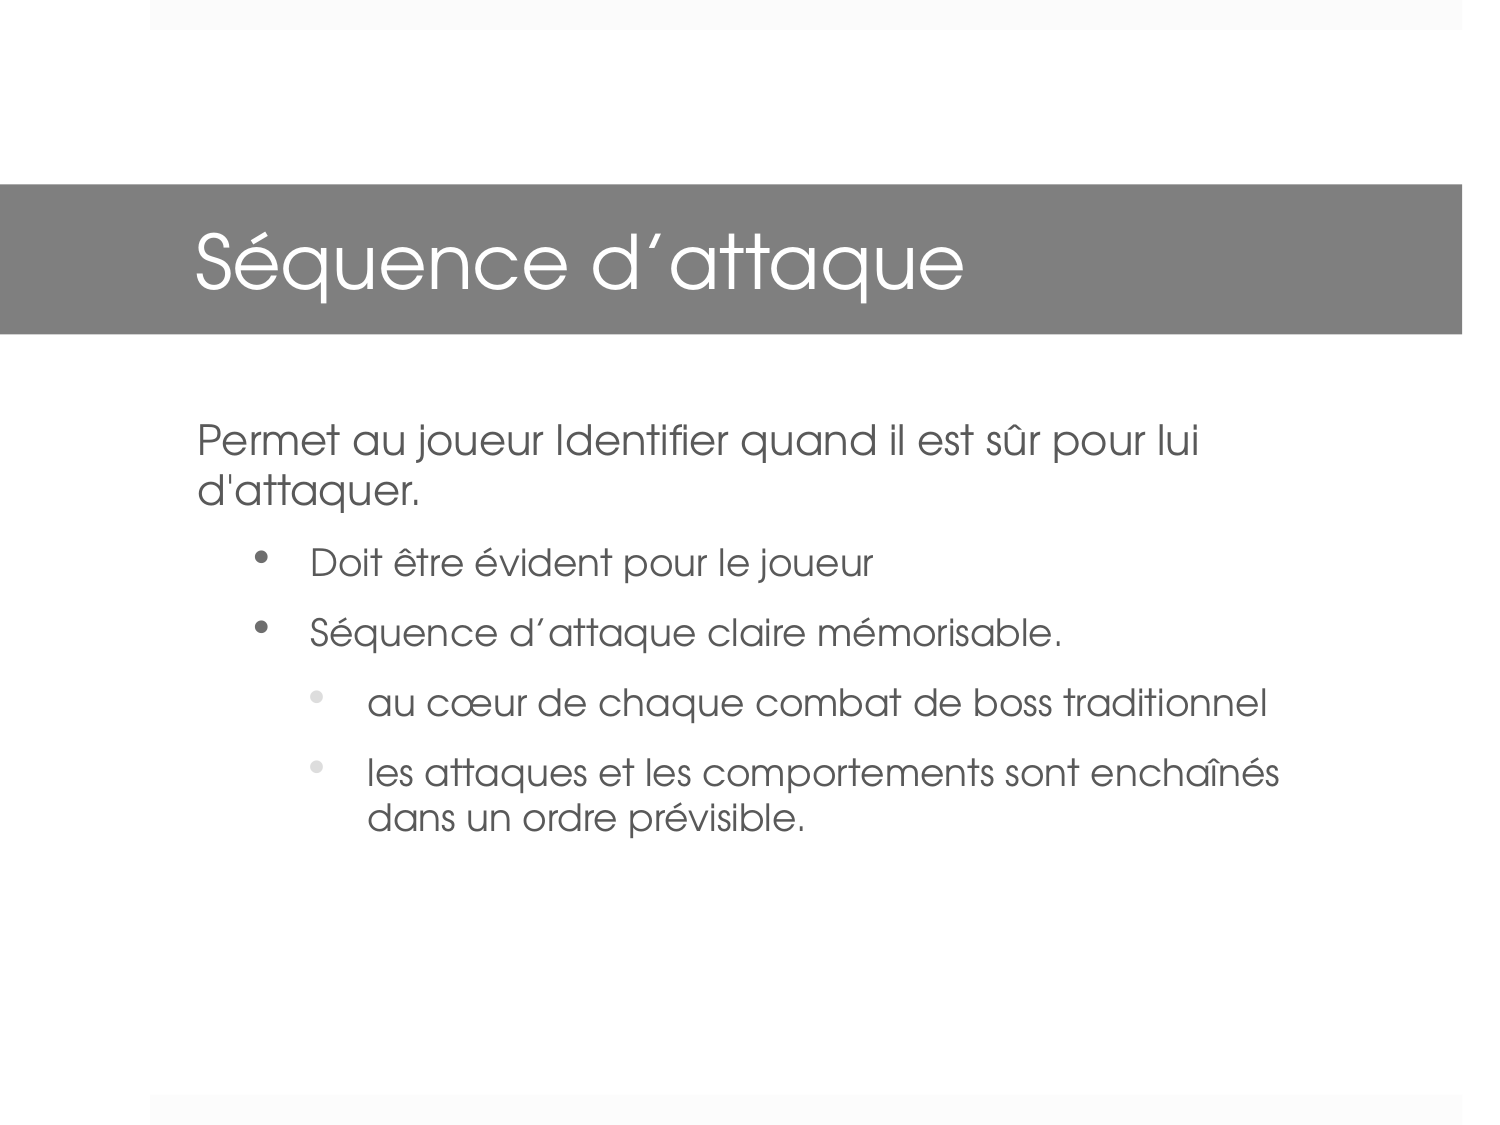

# Séquence d’attaque
Permet au joueur Identifier quand il est sûr pour lui d'attaquer.
Doit être évident pour le joueur
Séquence d’attaque claire mémorisable.
au cœur de chaque combat de boss traditionnel
les attaques et les comportements sont enchaînés dans un ordre prévisible.